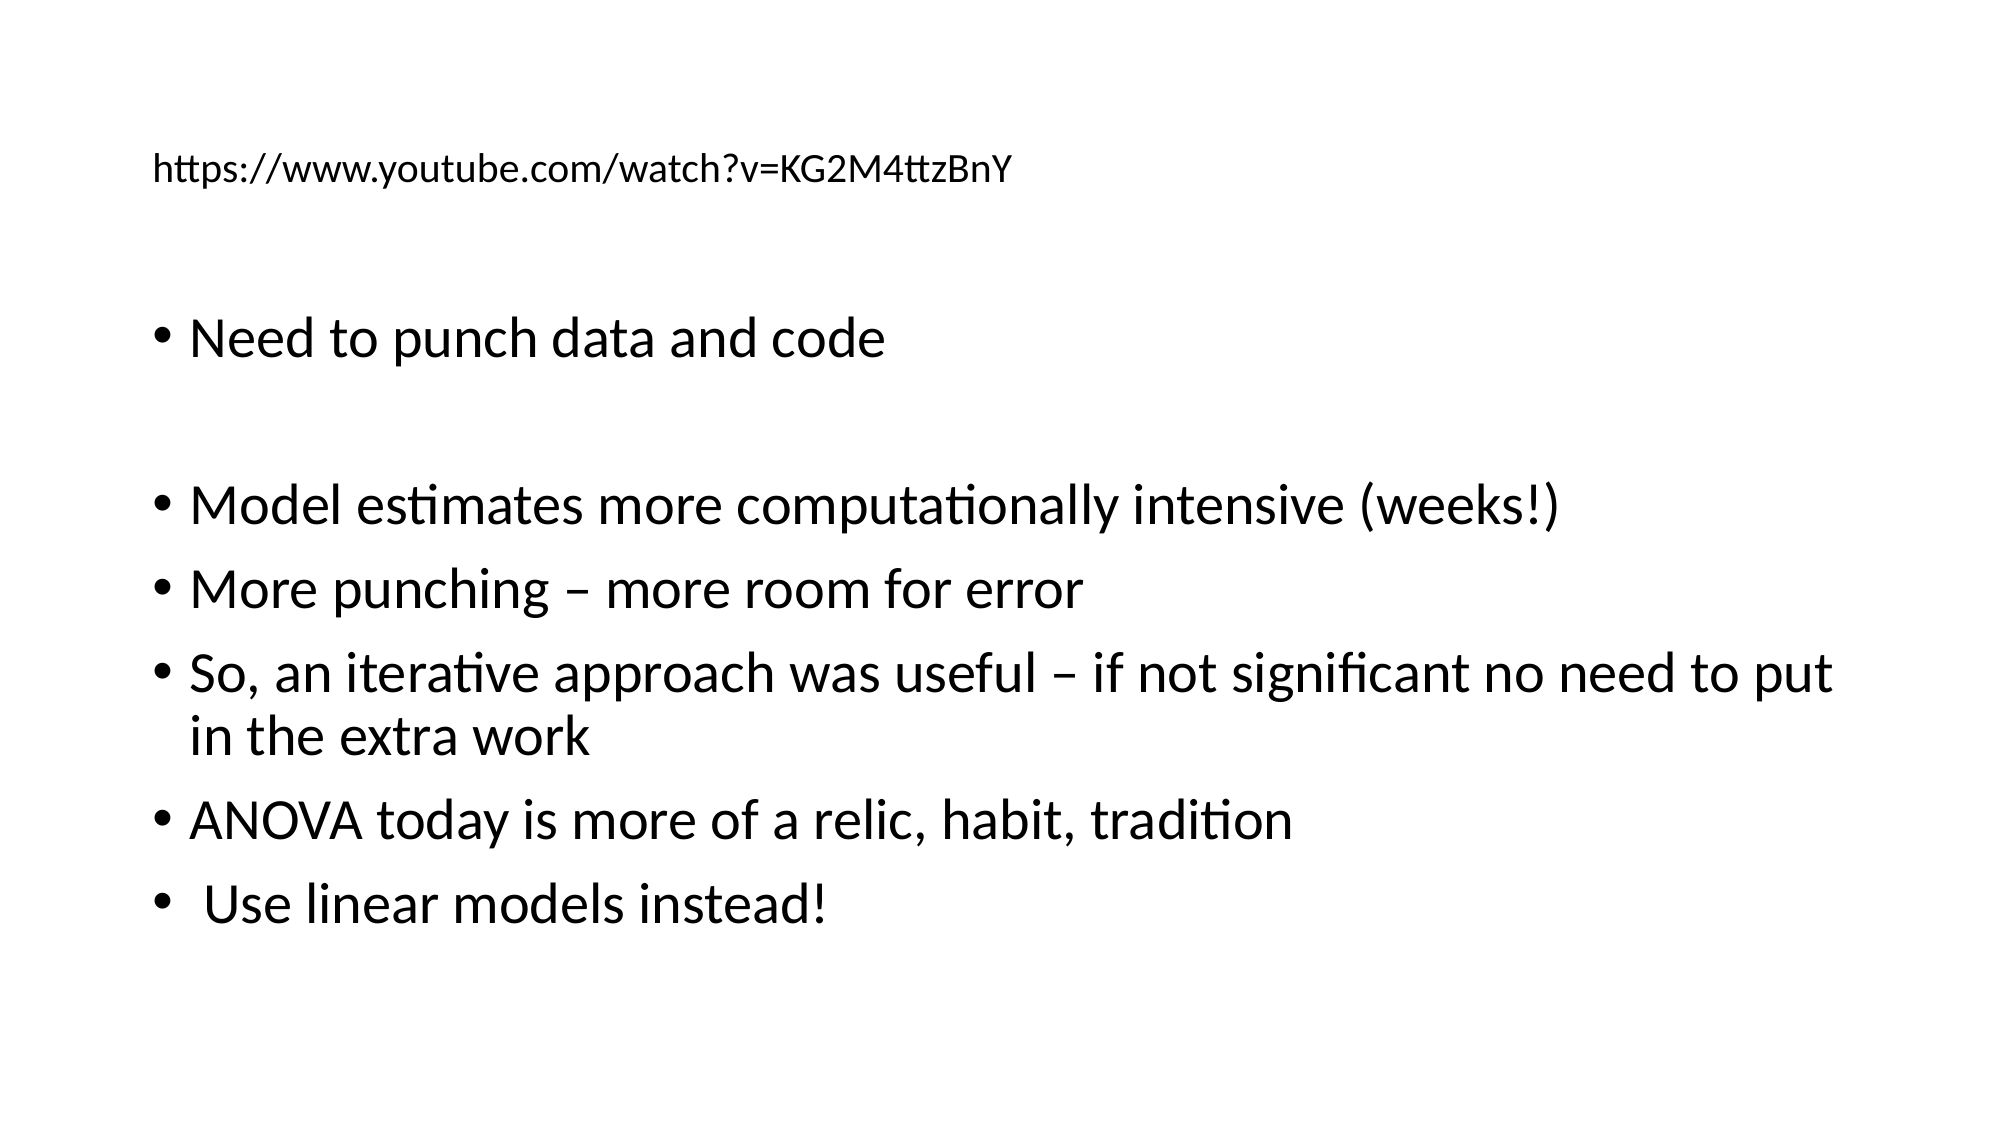

# https://www.youtube.com/watch?v=KG2M4ttzBnY
Need to punch data and code

Model estimates more computationally intensive (weeks!)
More punching – more room for error
So, an iterative approach was useful – if not significant no need to put in the extra work
ANOVA today is more of a relic, habit, tradition
 Use linear models instead!